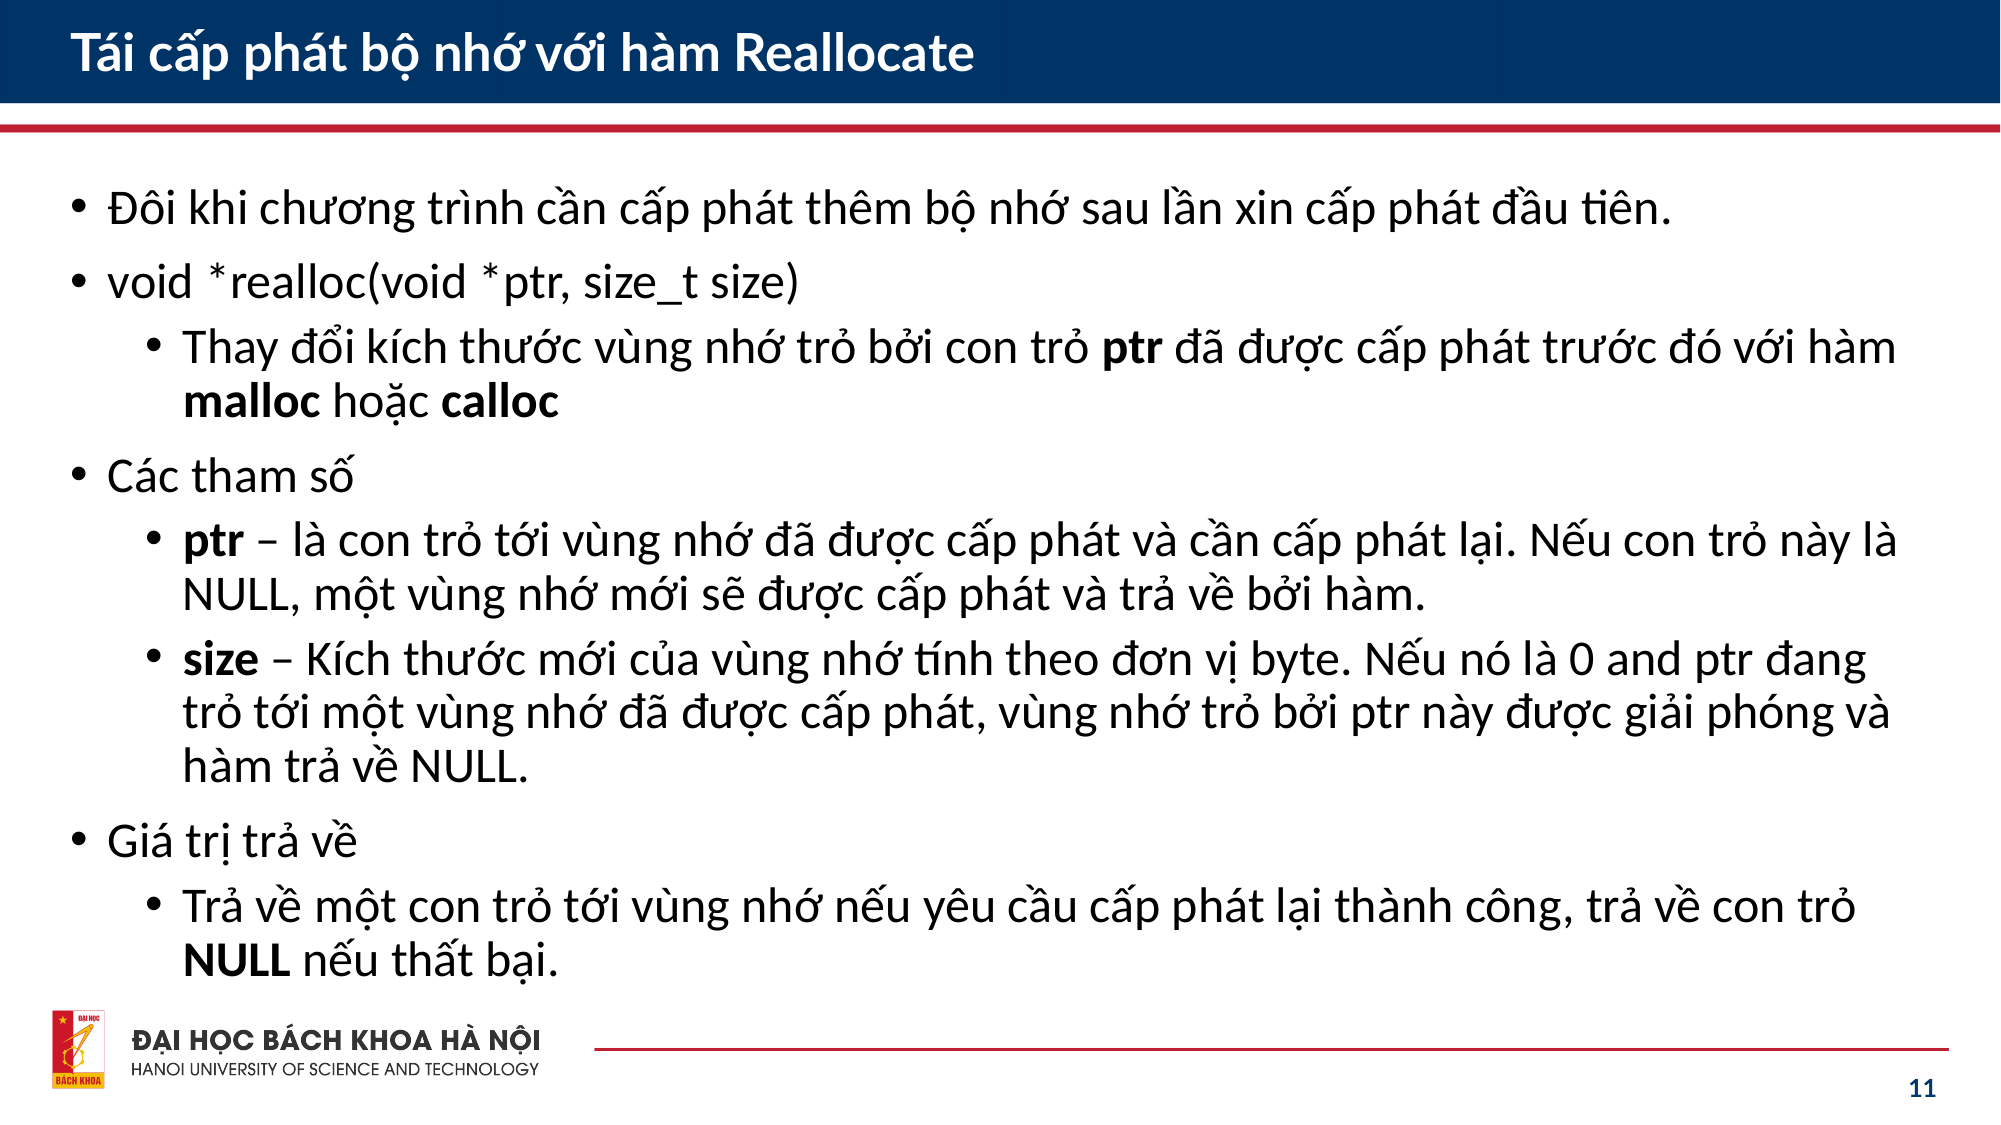

# Tái cấp phát bộ nhớ với hàm Reallocate
Đôi khi chương trình cần cấp phát thêm bộ nhớ sau lần xin cấp phát đầu tiên.
void *realloc(void *ptr, size_t size)
Thay đổi kích thước vùng nhớ trỏ bởi con trỏ ptr đã được cấp phát trước đó với hàm malloc hoặc calloc
Các tham số
ptr – là con trỏ tới vùng nhớ đã được cấp phát và cần cấp phát lại. Nếu con trỏ này là NULL, một vùng nhớ mới sẽ được cấp phát và trả về bởi hàm.
size – Kích thước mới của vùng nhớ tính theo đơn vị byte. Nếu nó là 0 and ptr đang trỏ tới một vùng nhớ đã được cấp phát, vùng nhớ trỏ bởi ptr này được giải phóng và hàm trả về NULL.
Giá trị trả về
Trả về một con trỏ tới vùng nhớ nếu yêu cầu cấp phát lại thành công, trả về con trỏ NULL nếu thất bại.
11